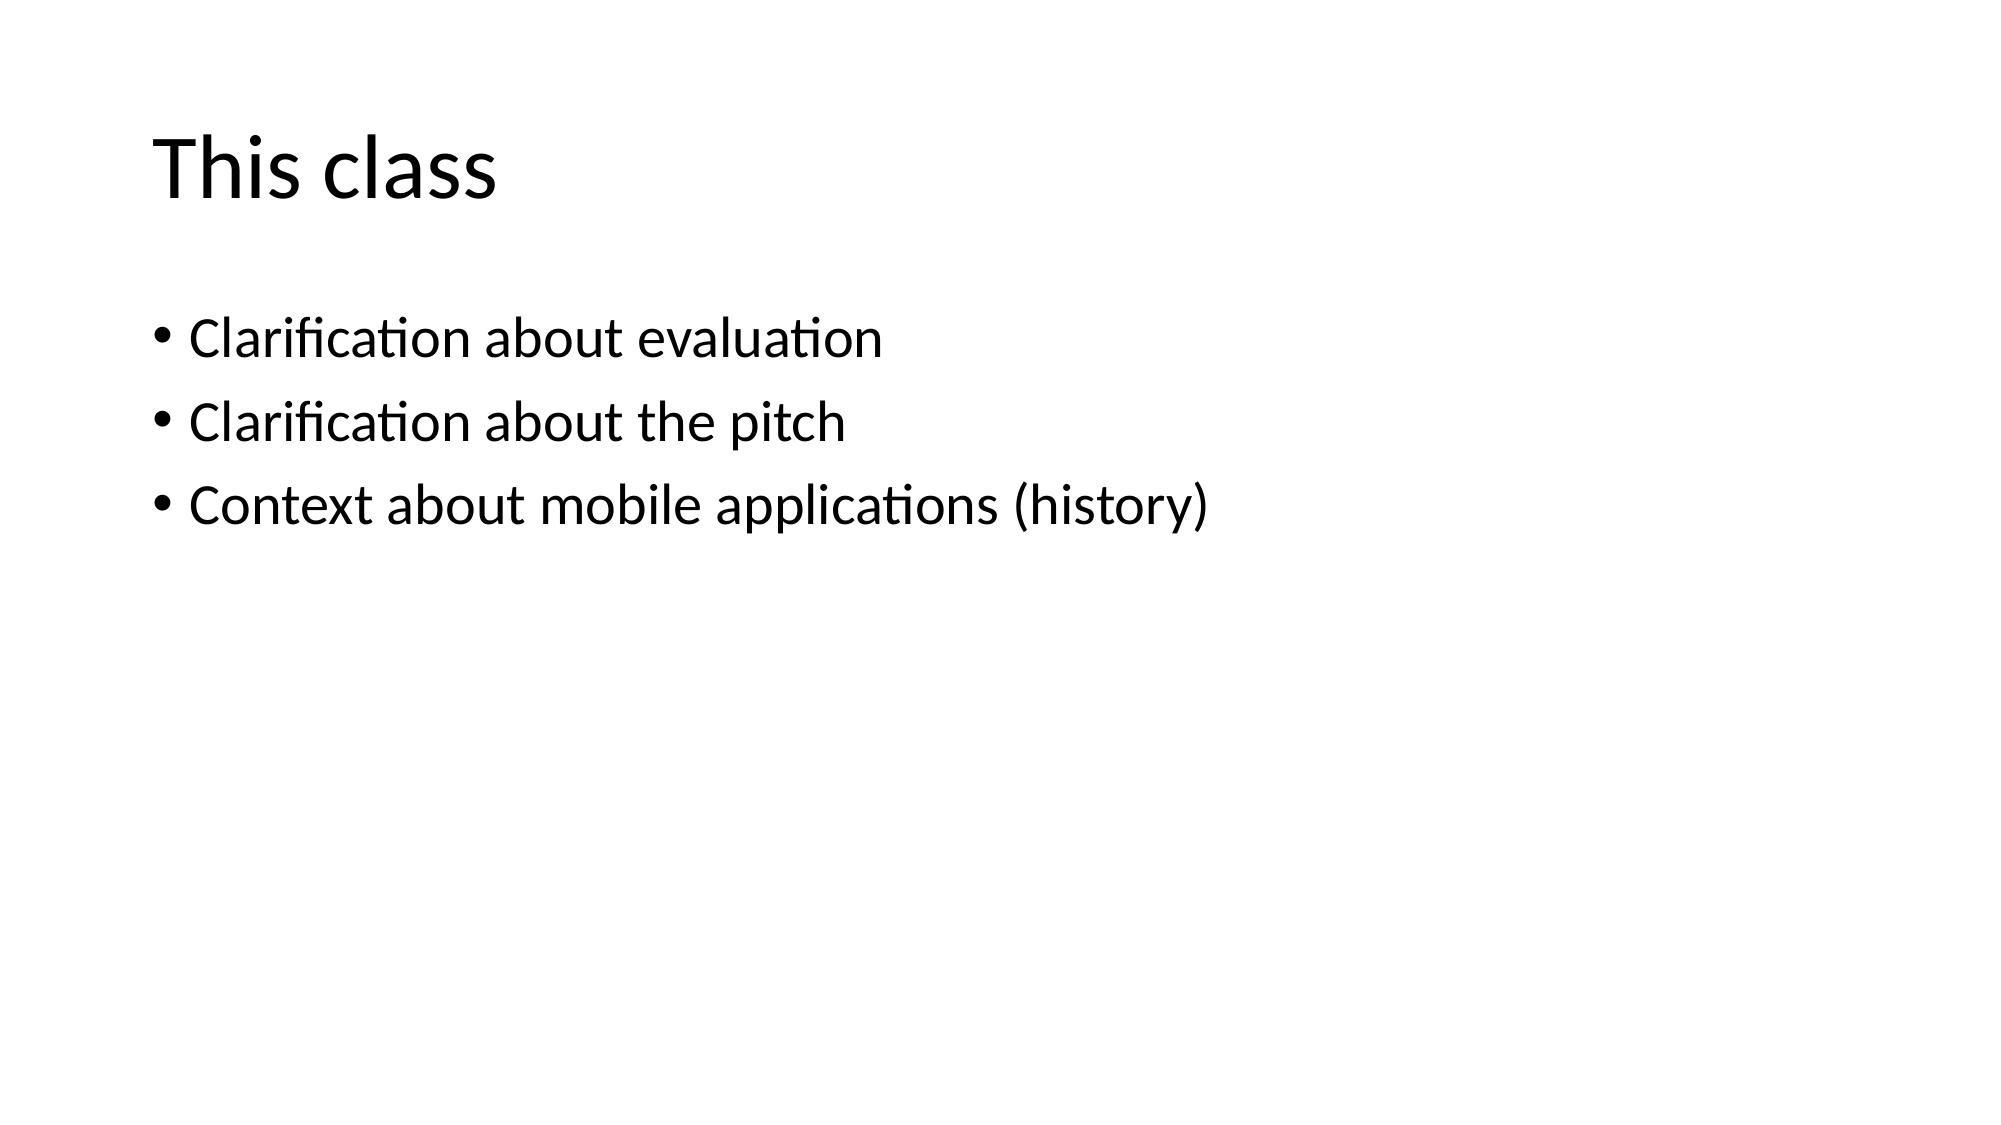

# This class
Clarification about evaluation
Clarification about the pitch
Context about mobile applications (history)